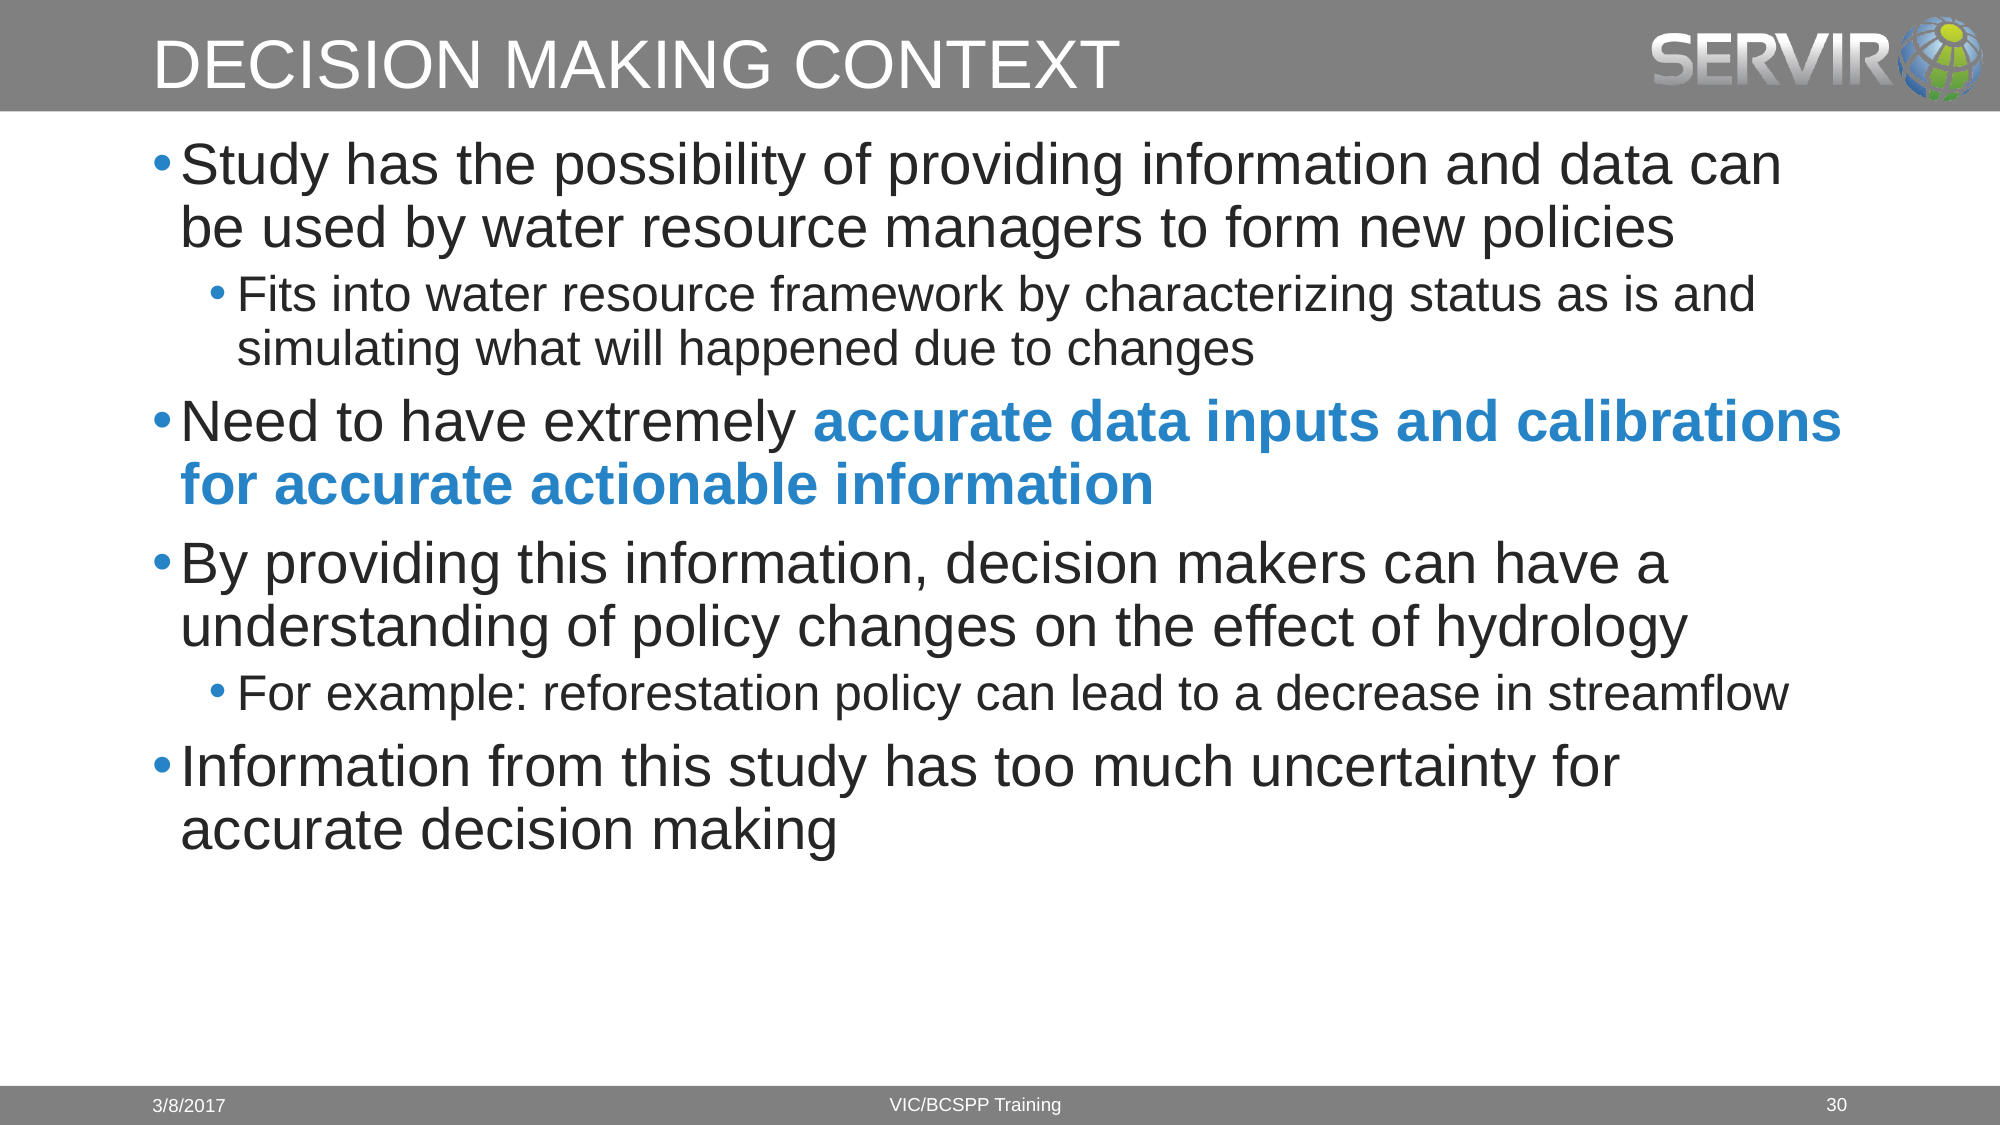

# DECISION MAKING CONTEXT
Study has the possibility of providing information and data can be used by water resource managers to form new policies
Fits into water resource framework by characterizing status as is and simulating what will happened due to changes
Need to have extremely accurate data inputs and calibrations for accurate actionable information
By providing this information, decision makers can have a understanding of policy changes on the effect of hydrology
For example: reforestation policy can lead to a decrease in streamflow
Information from this study has too much uncertainty for accurate decision making

VIC/BCSPP Training
30